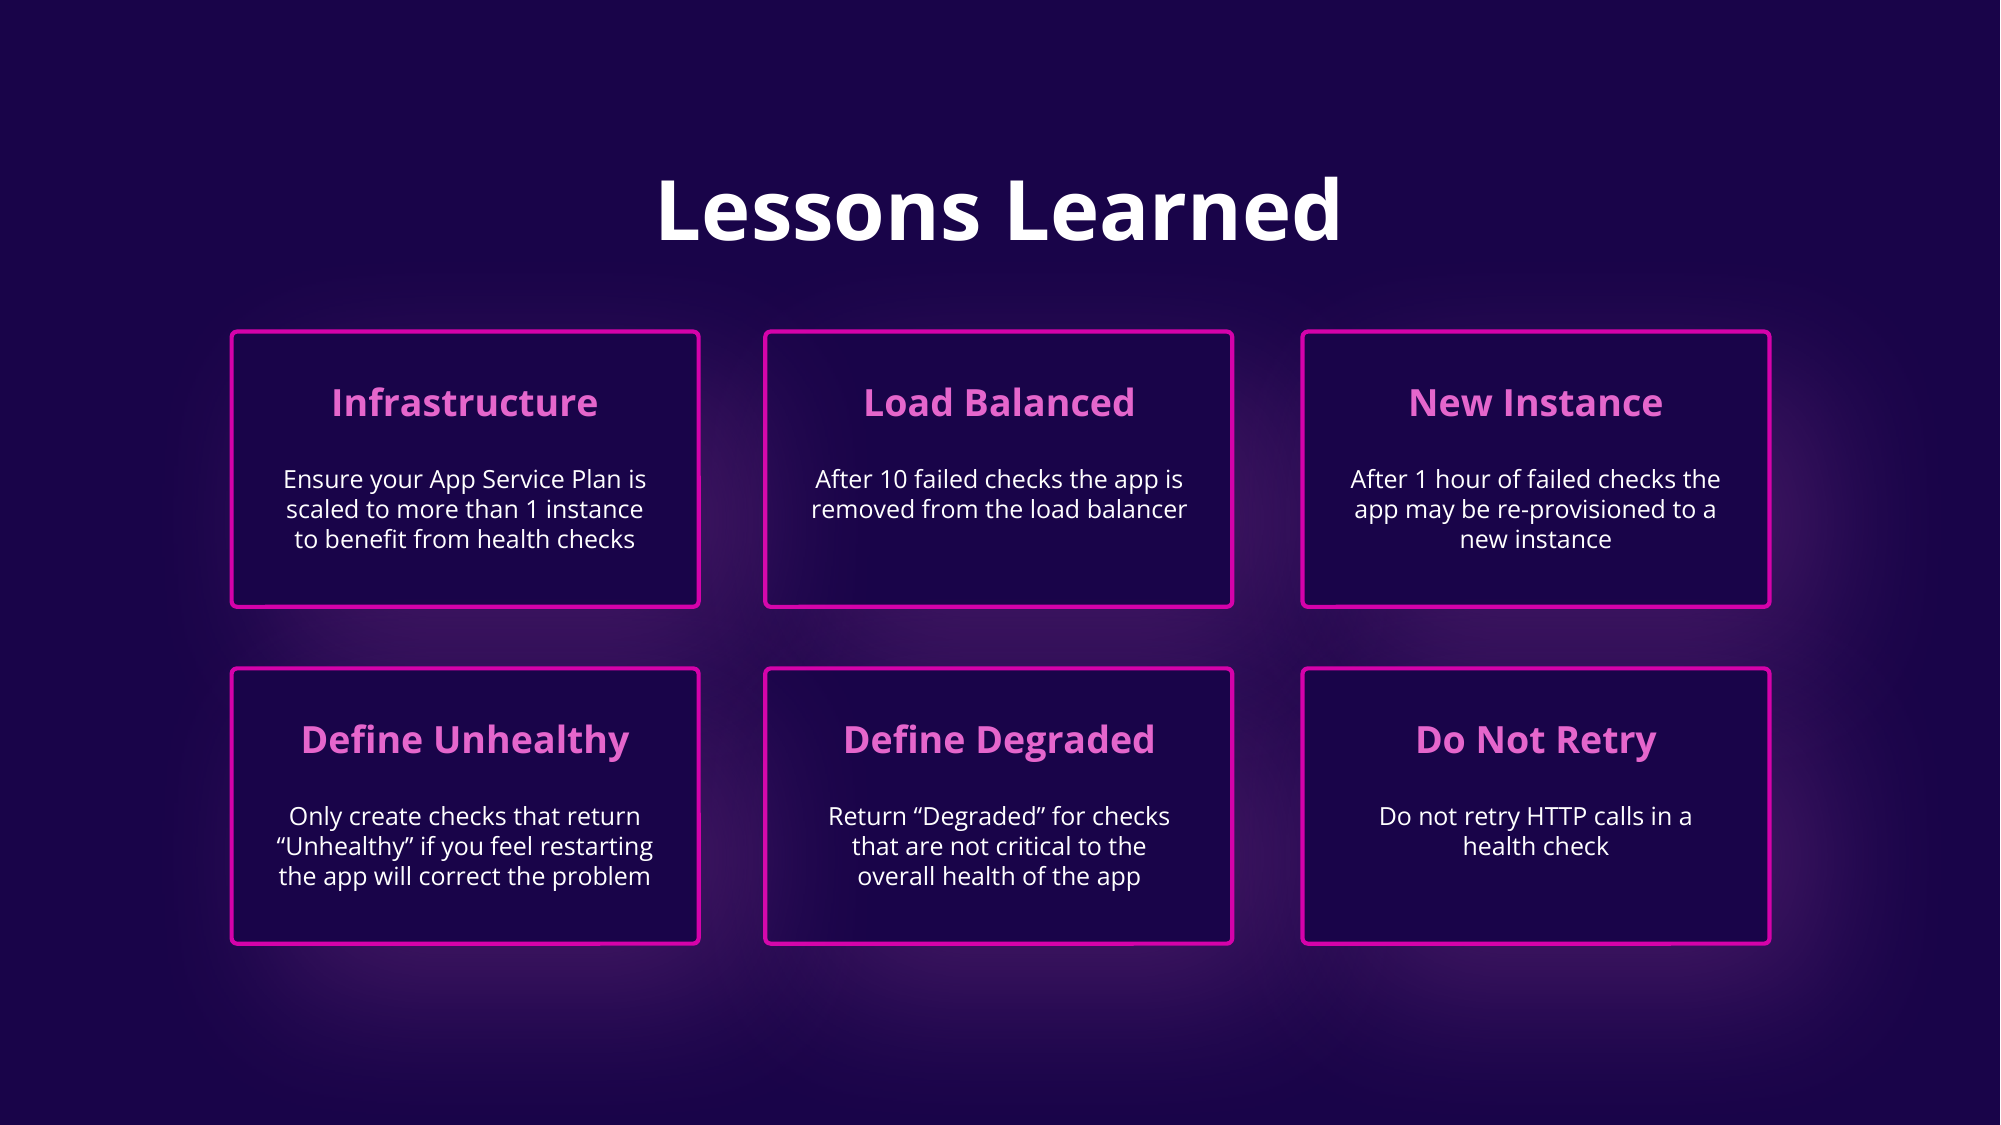

# Lessons Learned
Infrastructure
Load Balanced
New Instance
Ensure your App Service Plan is scaled to more than 1 instance to benefit from health checks
After 10 failed checks the app is removed from the load balancer
After 1 hour of failed checks the app may be re-provisioned to a new instance
Define Unhealthy
Define Degraded
Do Not Retry
Only create checks that return “Unhealthy” if you feel restarting the app will correct the problem
Return “Degraded” for checks that are not critical to the overall health of the app
Do not retry HTTP calls in a health check